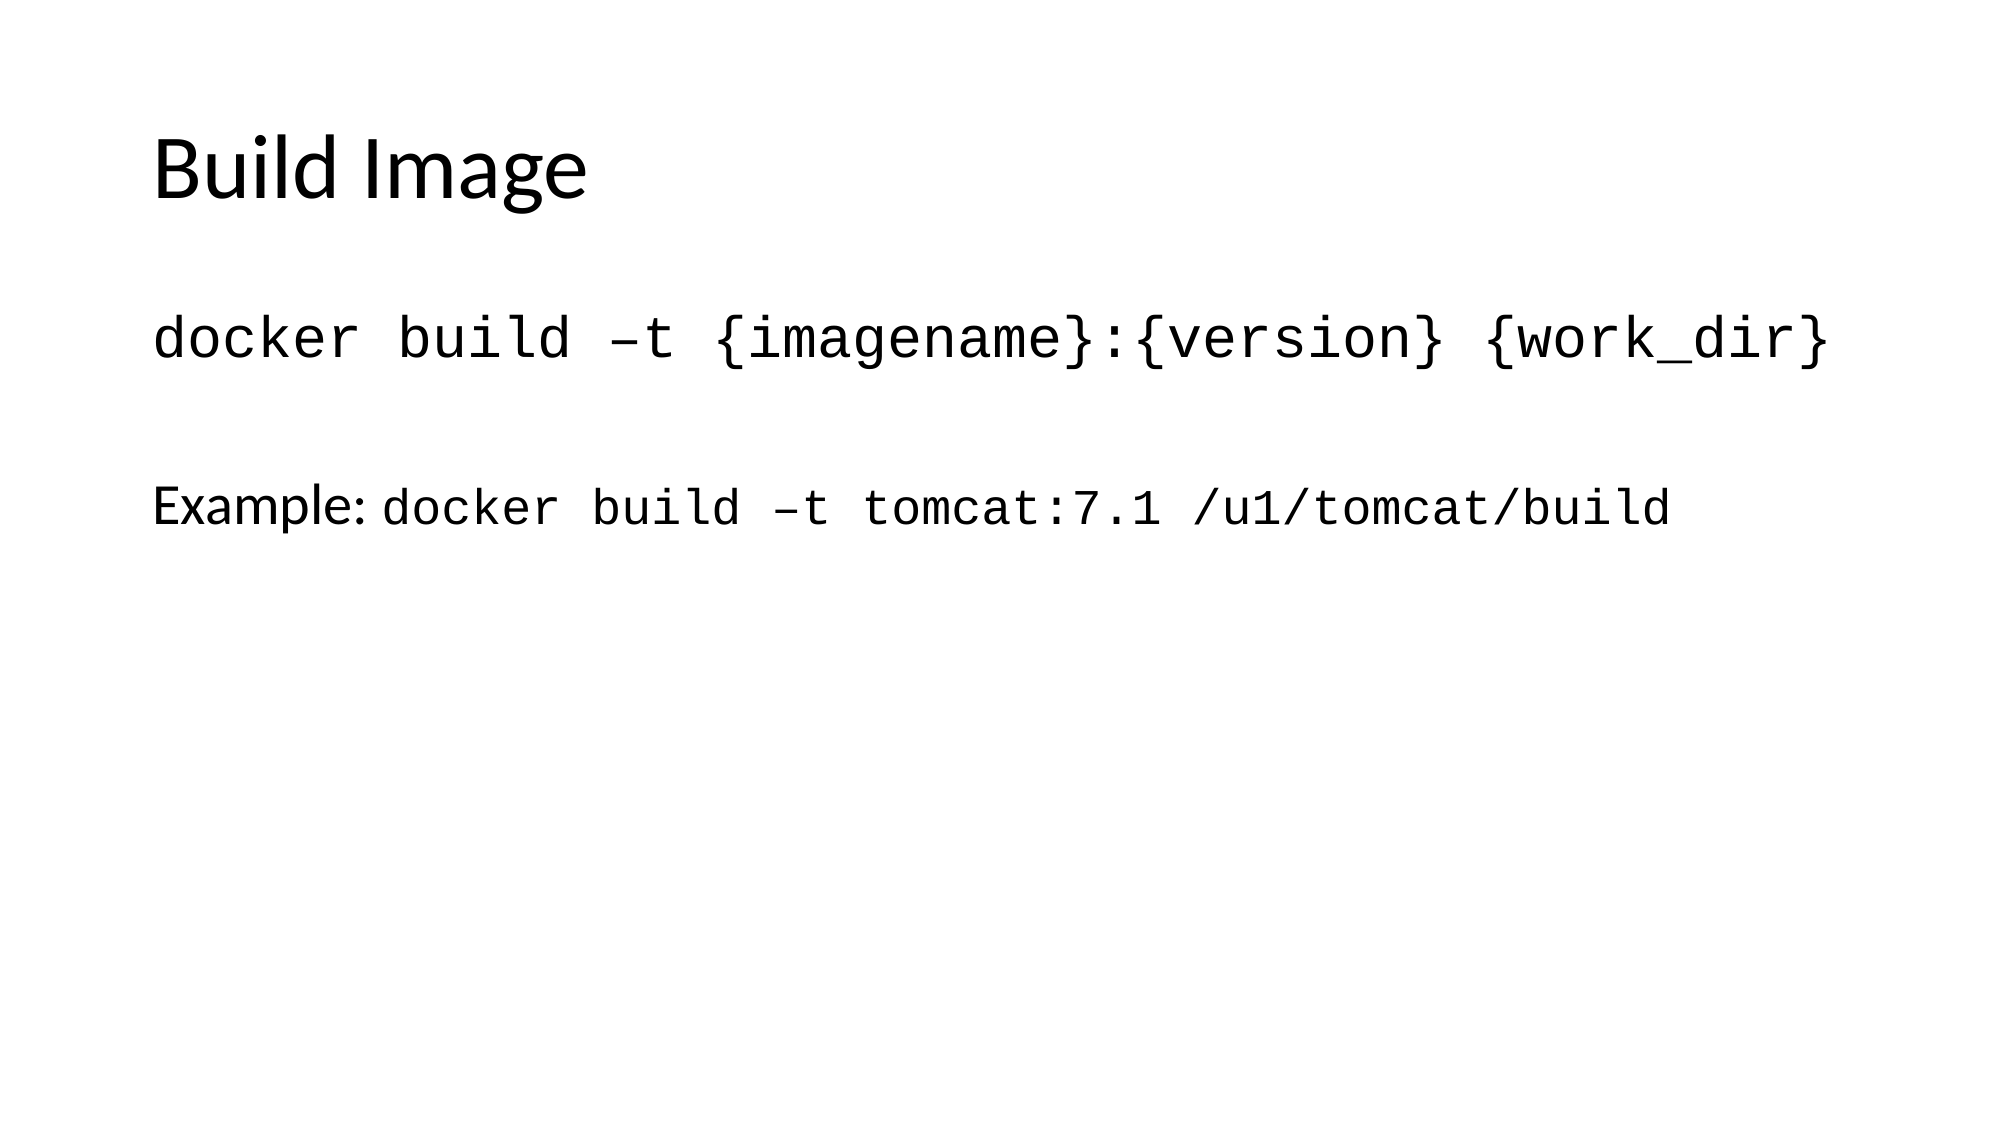

# Build Image
docker build –t {imagename}:{version} {work_dir}

Example: docker build –t tomcat:7.1 /u1/tomcat/build